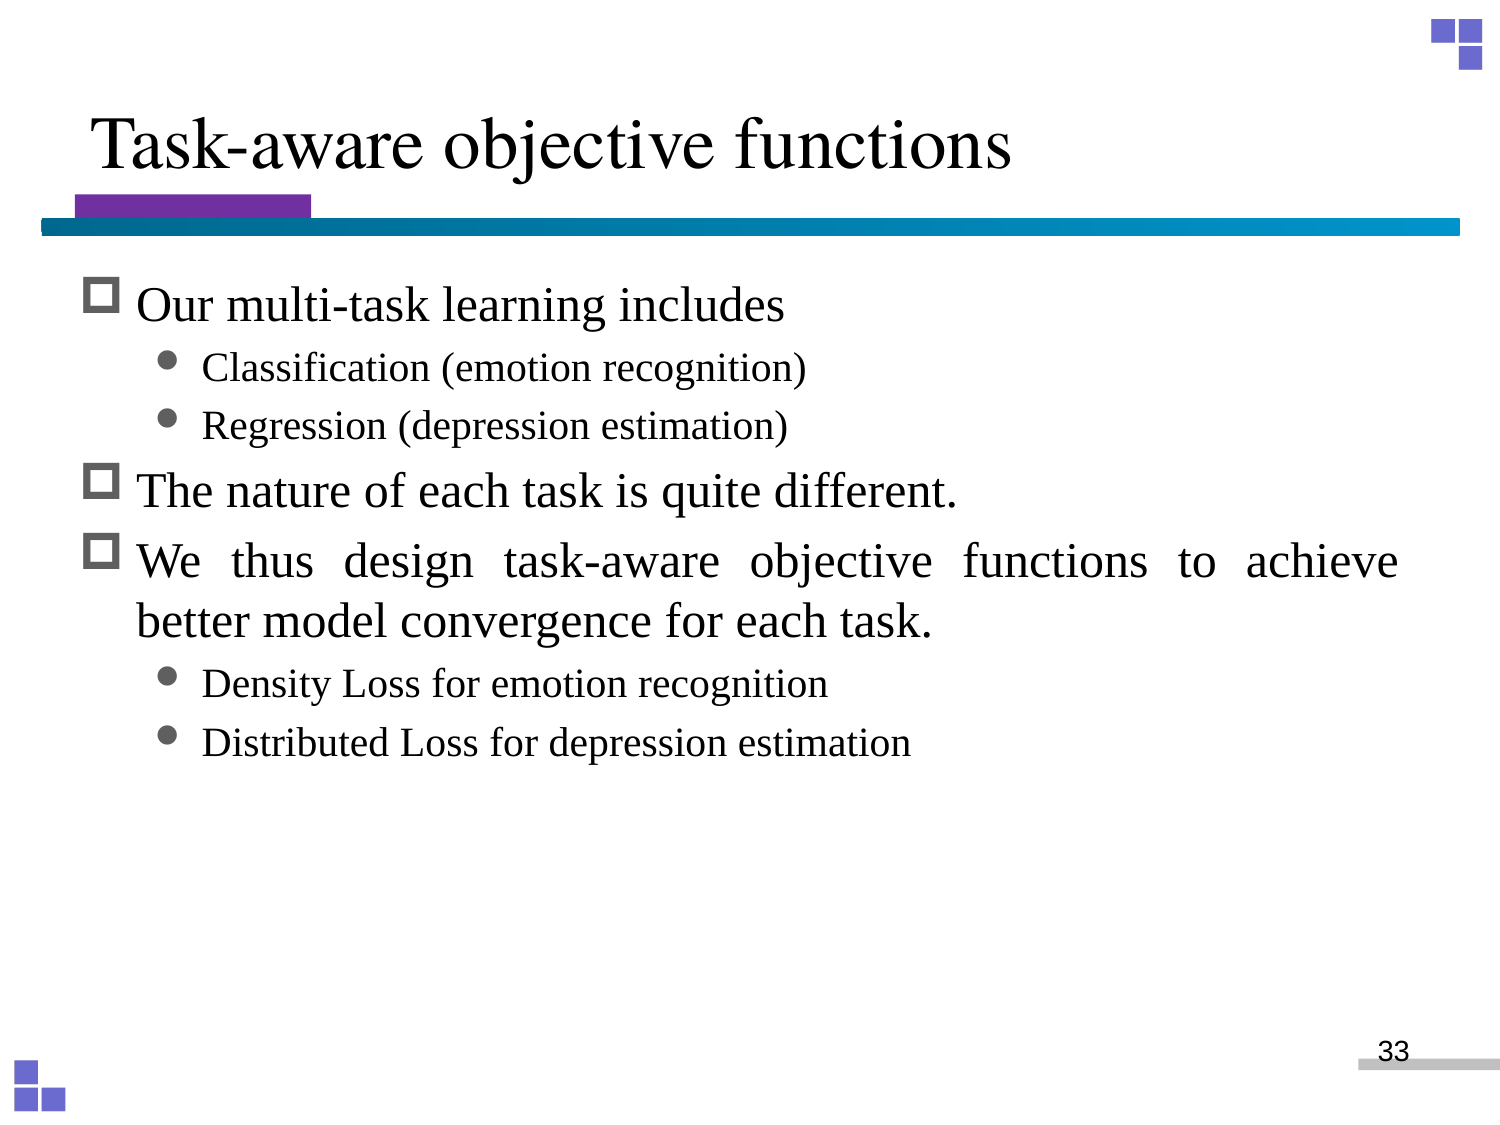

# Task-aware objective functions
Our multi-task learning includes
Classification (emotion recognition)
Regression (depression estimation)
The nature of each task is quite different.
We thus design task-aware objective functions to achieve better model convergence for each task.
Density Loss for emotion recognition
Distributed Loss for depression estimation
33